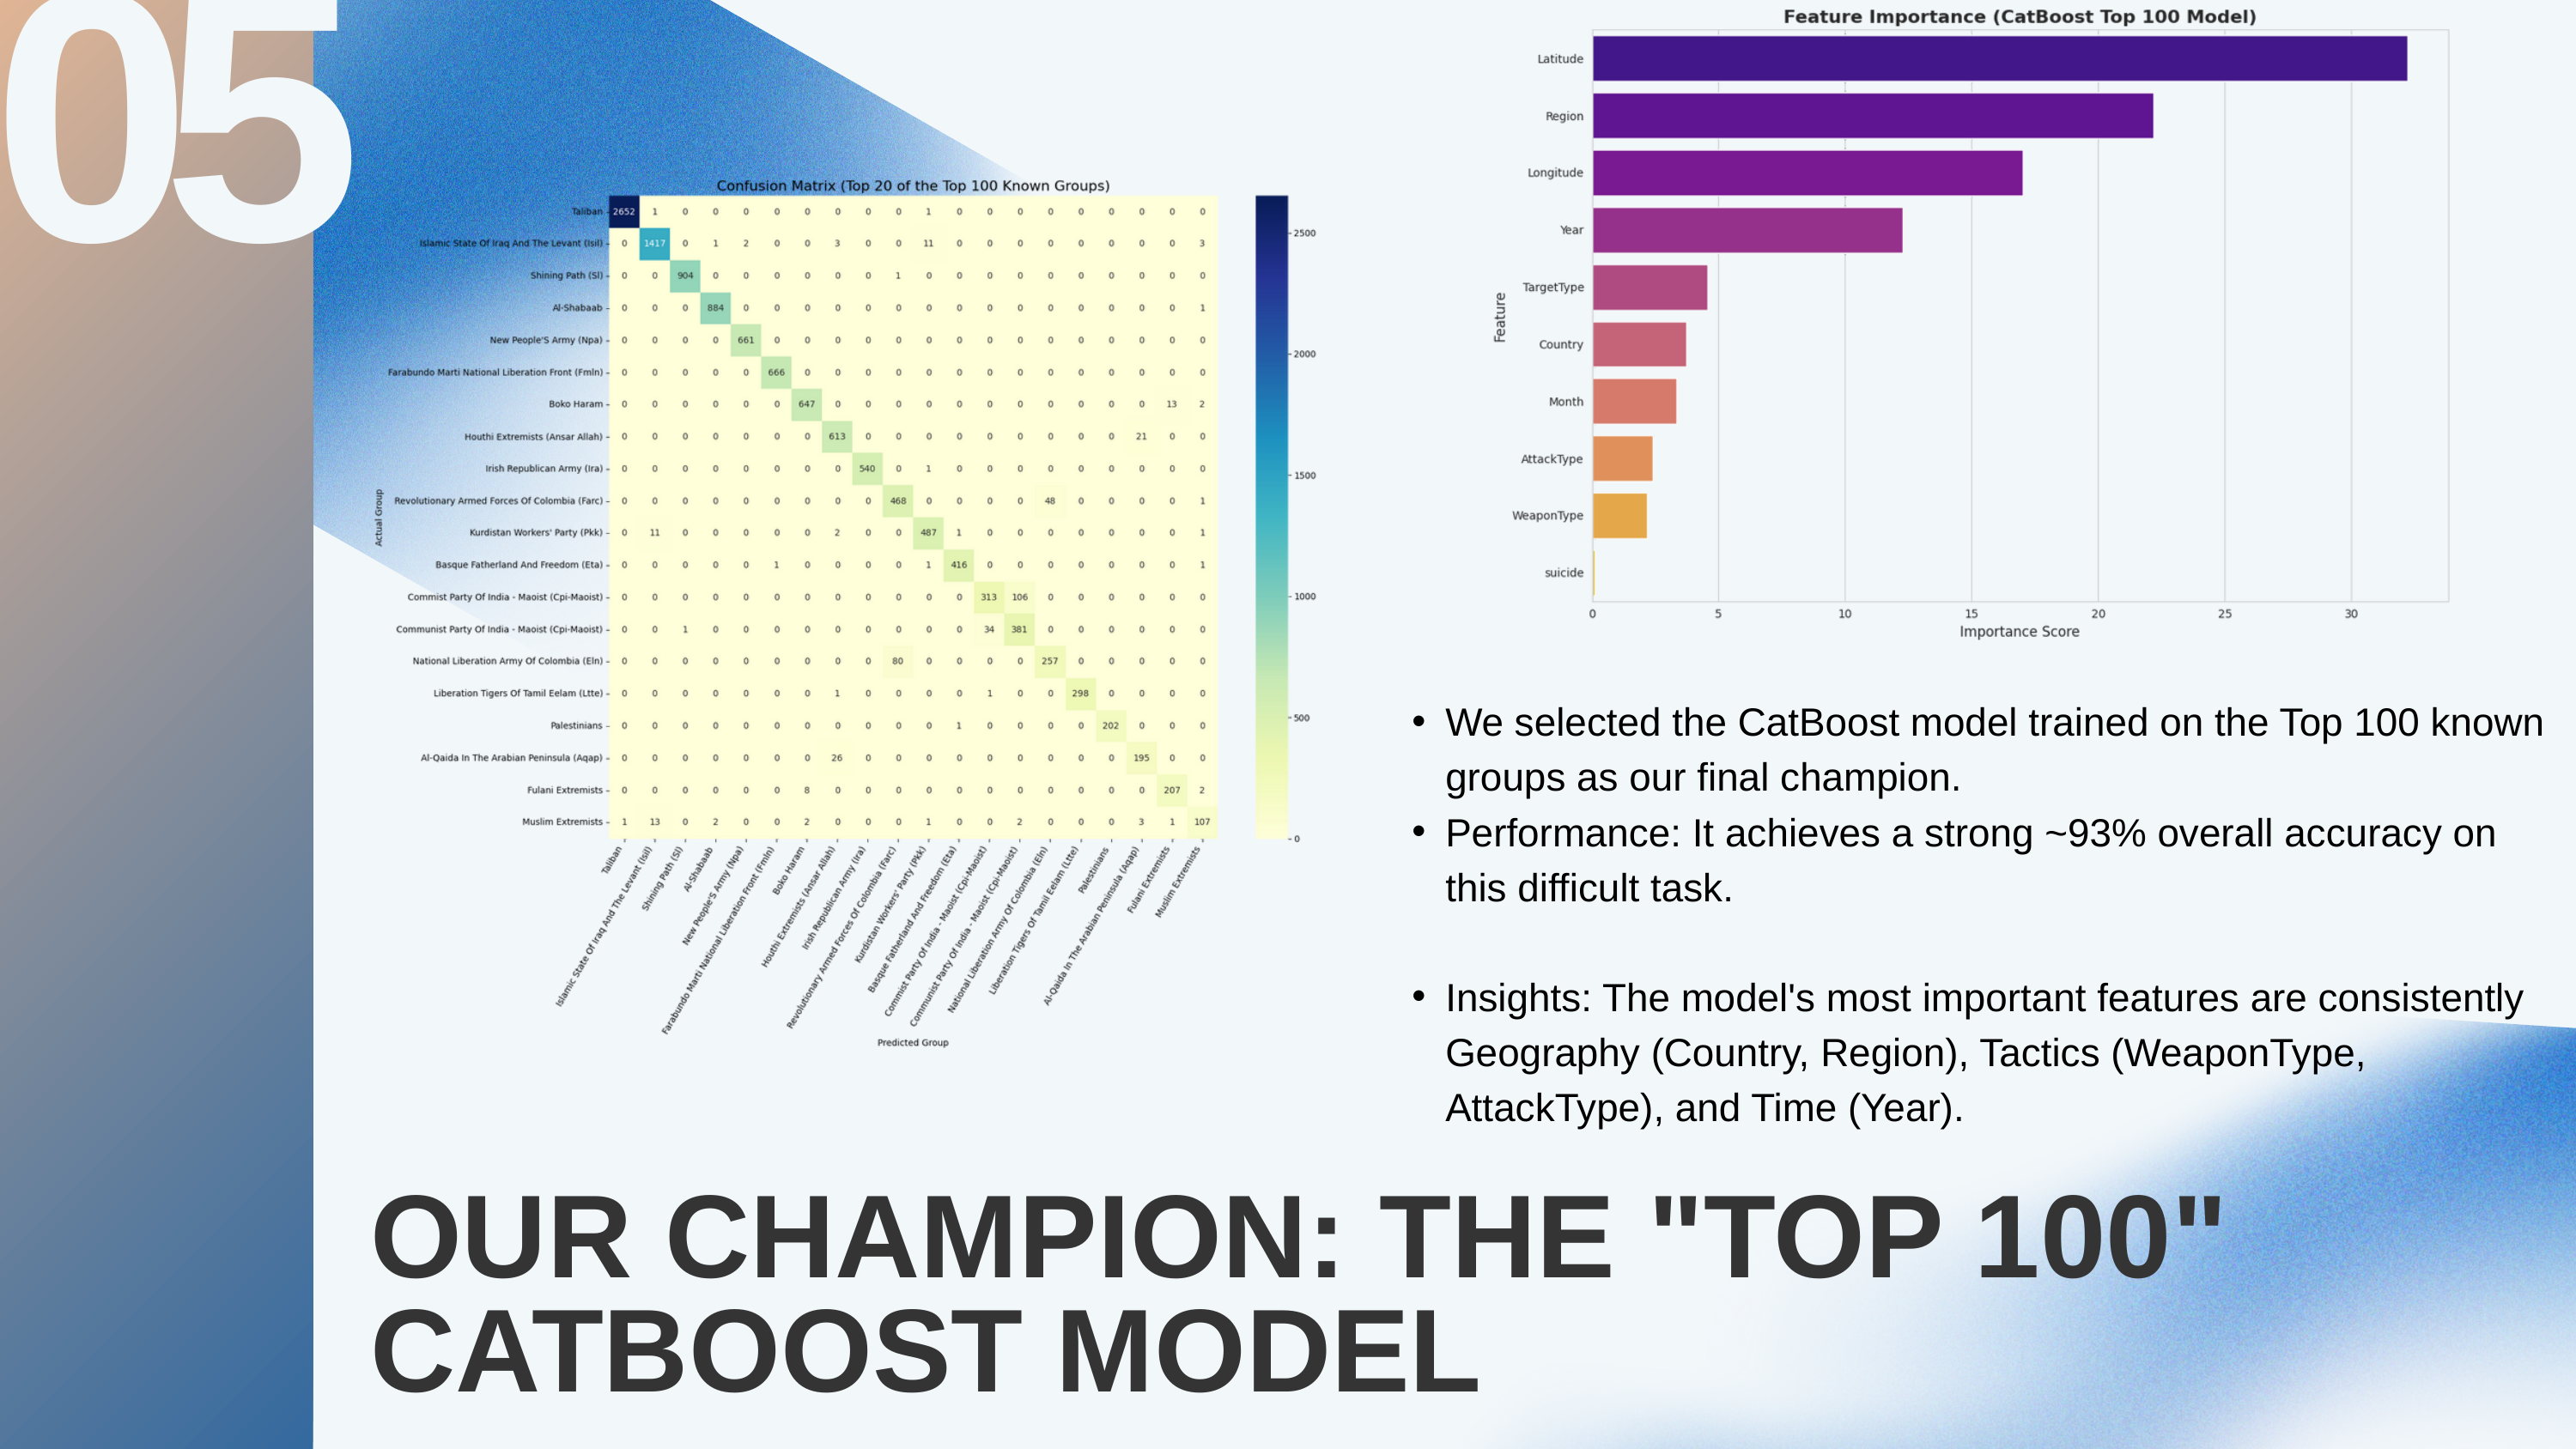

05

We selected the CatBoost model trained on the Top 100 known groups as our final champion.
Performance: It achieves a strong ~93% overall accuracy on this difficult task.

Insights: The model's most important features are consistently Geography (Country, Region), Tactics (WeaponType, AttackType), and Time (Year).

OUR CHAMPION: THE "TOP 100" CATBOOST MODEL